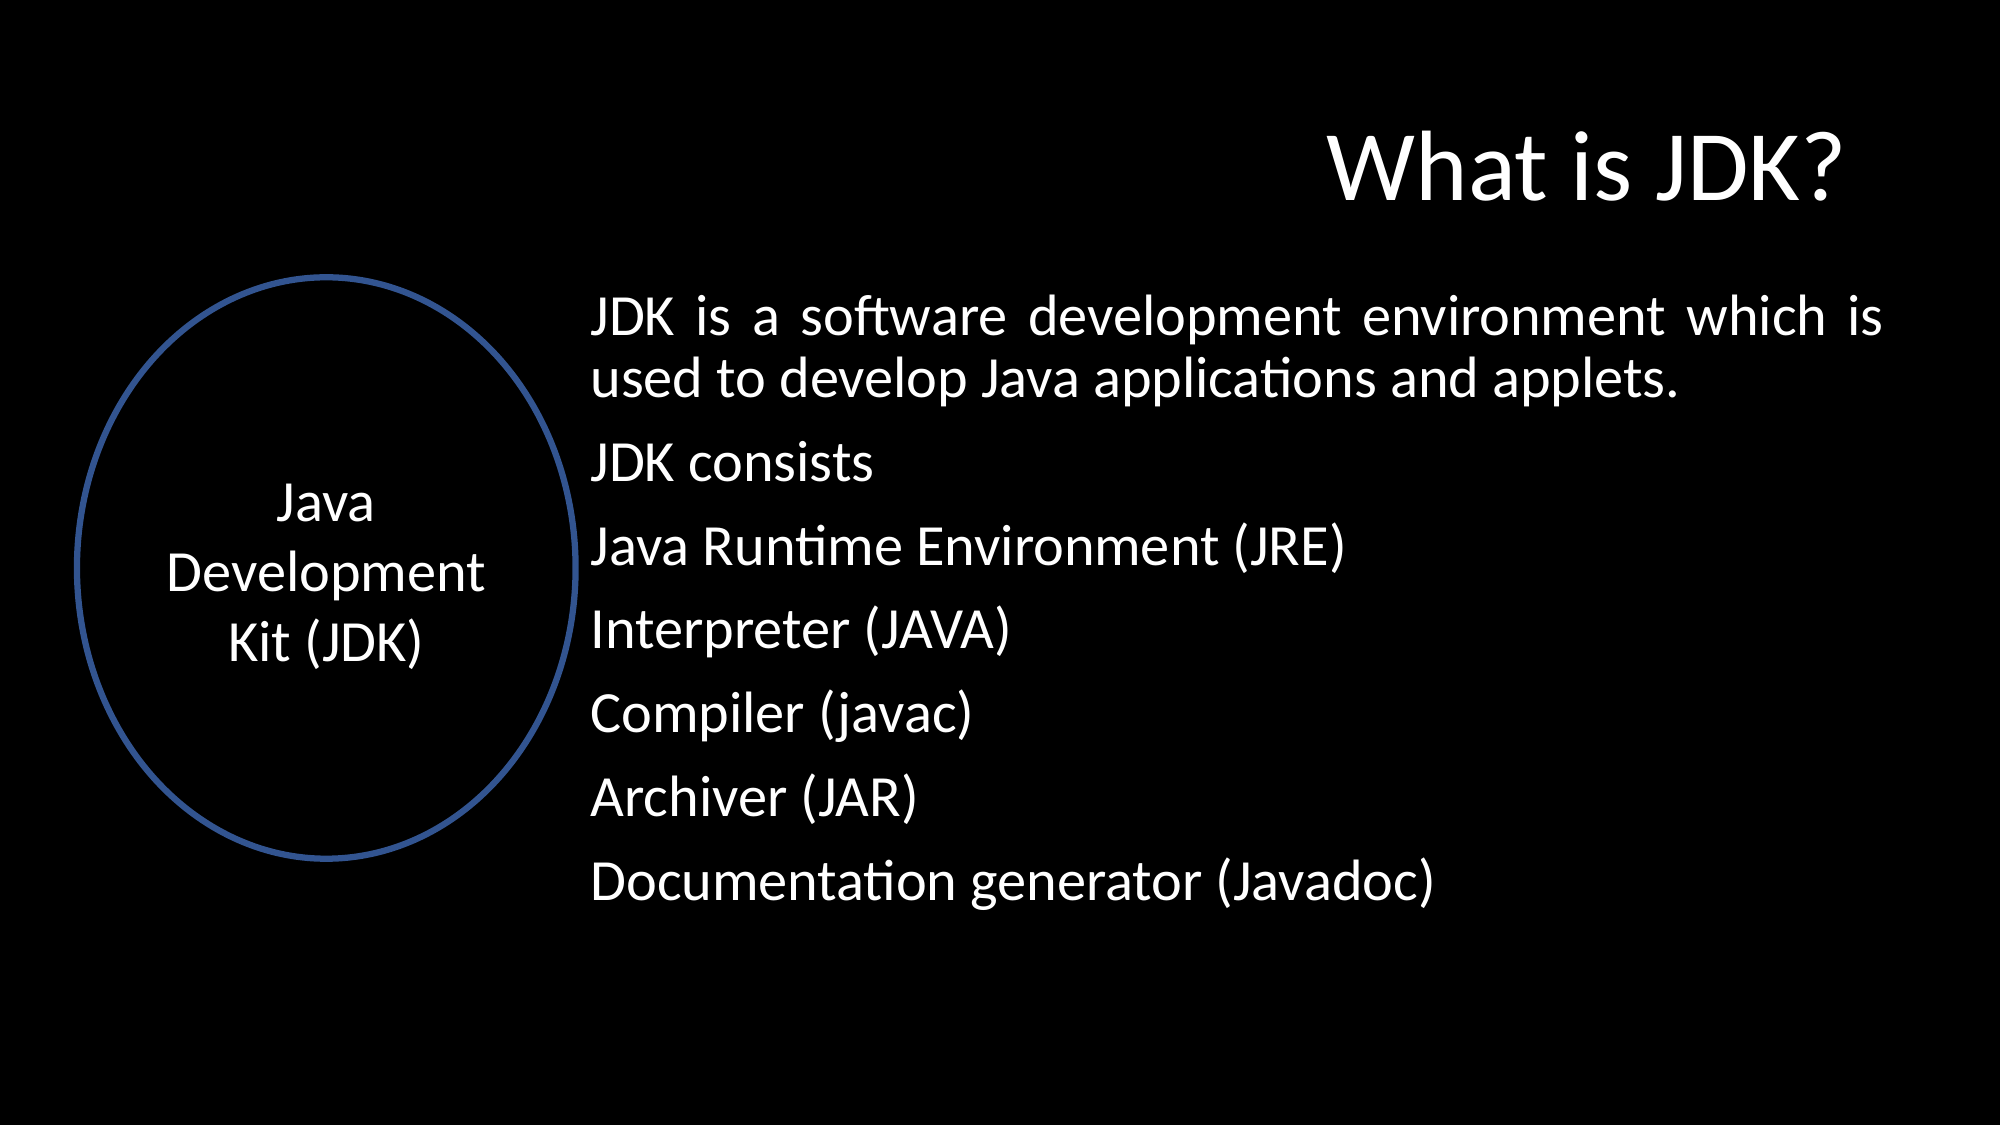

# What is JDK?
Java Development Kit (JDK)
JDK is a software development environment which is used to develop Java applications and applets.
JDK consists
Java Runtime Environment (JRE)
Interpreter (JAVA)
Compiler (javac)
Archiver (JAR)
Documentation generator (Javadoc)